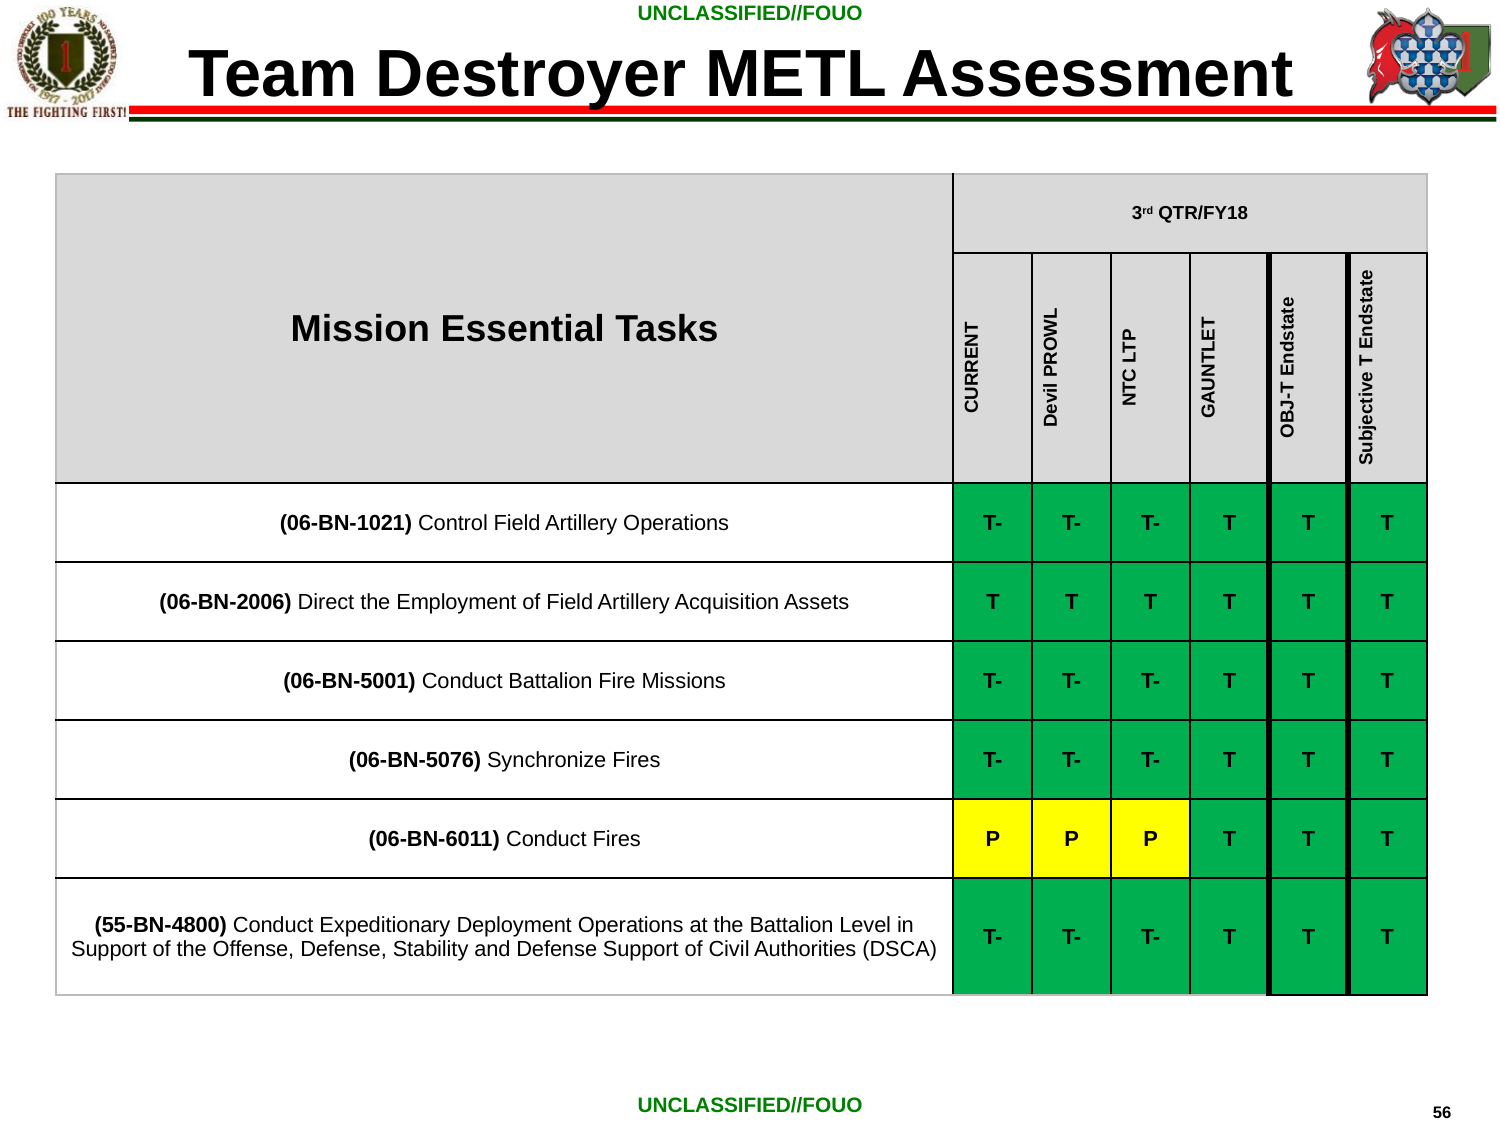

Team Destroyer METL Assessment
| Mission Essential Tasks | 3rd QTR/FY18 |  |  |  |  |  |
| --- | --- | --- | --- | --- | --- | --- |
|  | CURRENT | Devil PROWL | NTC LTP | GAUNTLET | OBJ-T Endstate | Subjective T Endstate |
| (06-BN-1021) Control Field Artillery Operations | T- | T- | T- | T | T | T |
| (06-BN-2006) Direct the Employment of Field Artillery Acquisition Assets | T | T | T | T | T | T |
| (06-BN-5001) Conduct Battalion Fire Missions | T- | T- | T- | T | T | T |
| (06-BN-5076) Synchronize Fires | T- | T- | T- | T | T | T |
| (06-BN-6011) Conduct Fires | P | P | P | T | T | T |
| (55-BN-4800) Conduct Expeditionary Deployment Operations at the Battalion Level in Support of the Offense, Defense, Stability and Defense Support of Civil Authorities (DSCA) | T- | T- | T- | T | T | T |